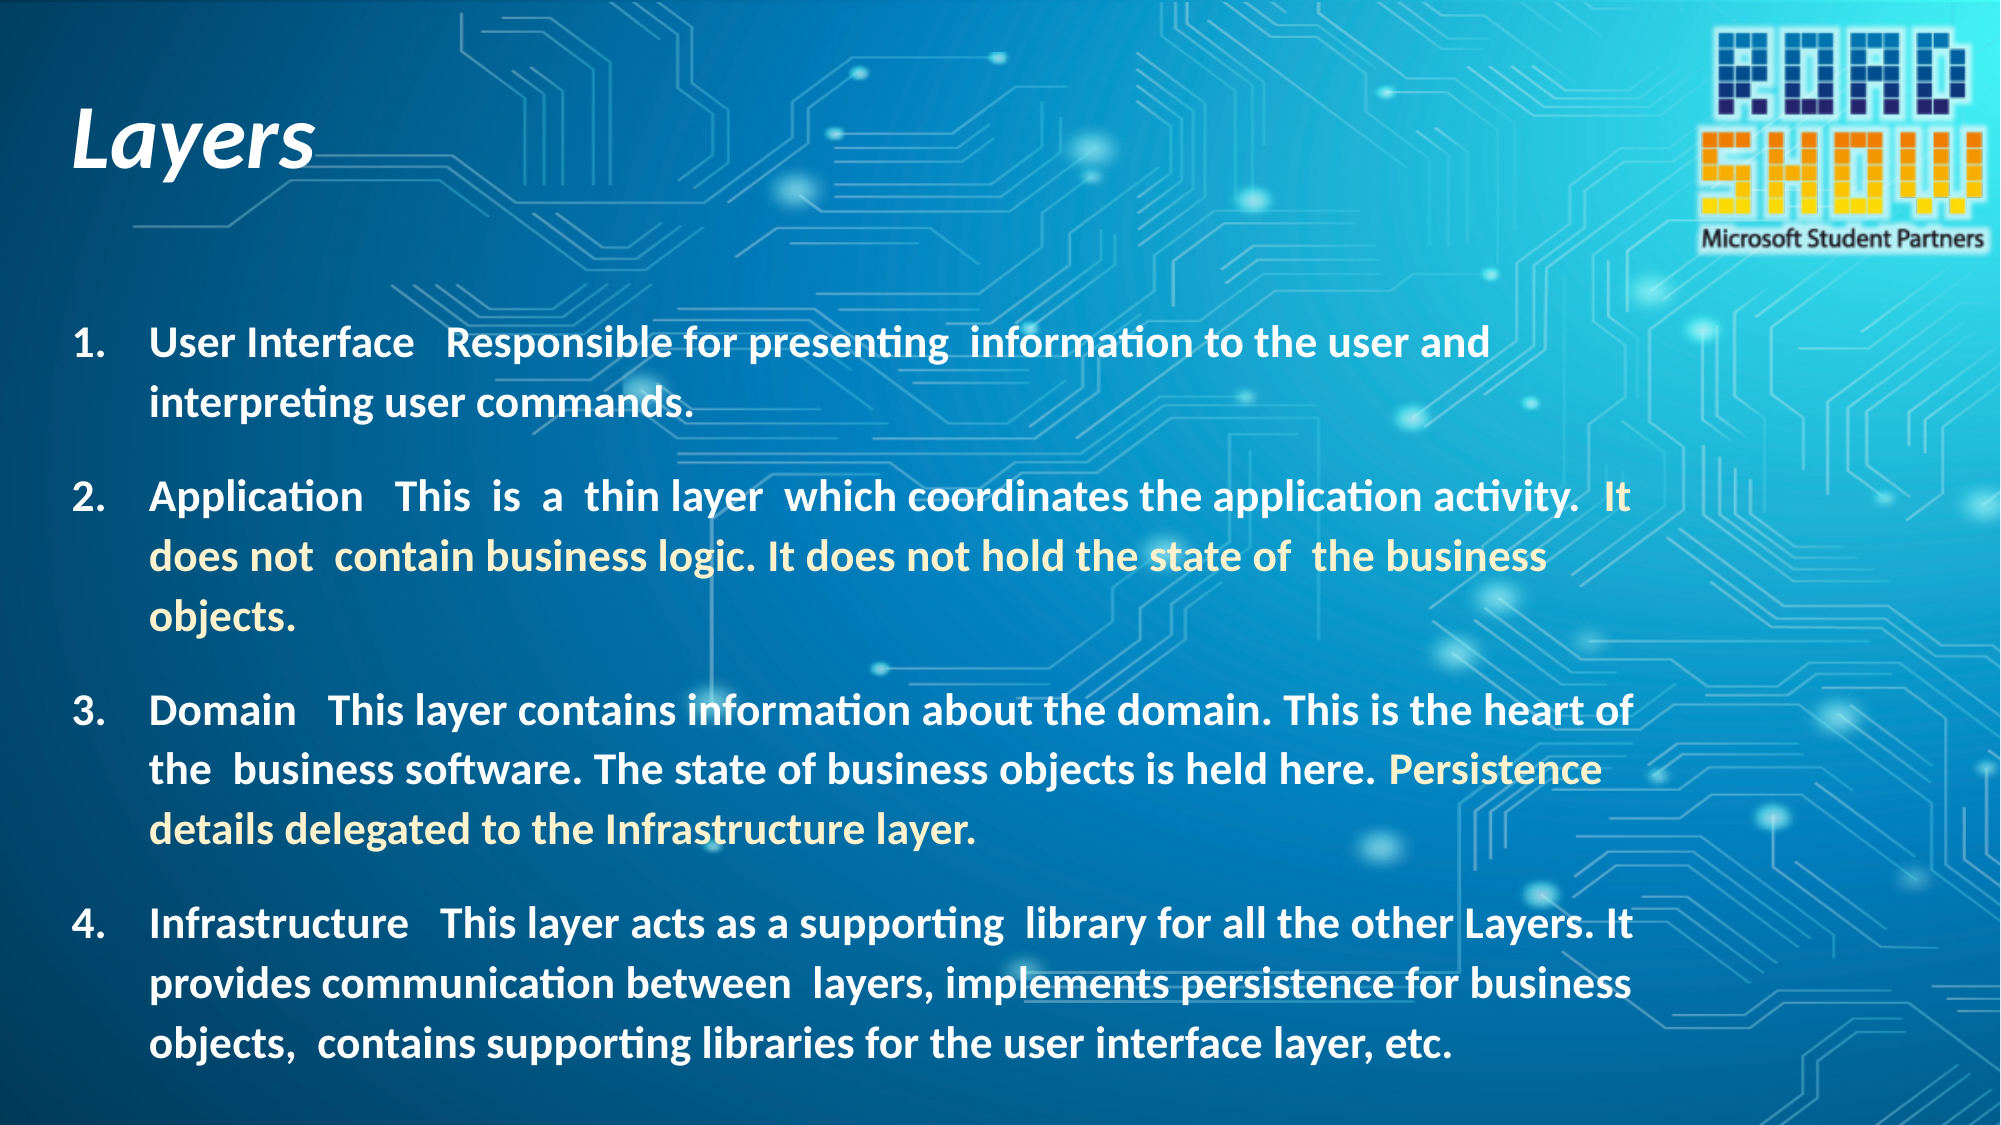

# Layers
User Interface   Responsible for presenting  information to the user and interpreting user commands.
Application   This  is  a  thin layer  which coordinates the application activity.  It does not  contain business logic. It does not hold the state of  the business objects.
Domain   This layer contains information about the domain. This is the heart of the  business software. The state of business objects is held here. Persistence details delegated to the Infrastructure layer.
Infrastructure   This layer acts as a supporting  library for all the other Layers. It  provides communication between  layers, implements persistence for business  objects,  contains supporting libraries for the user interface layer, etc.